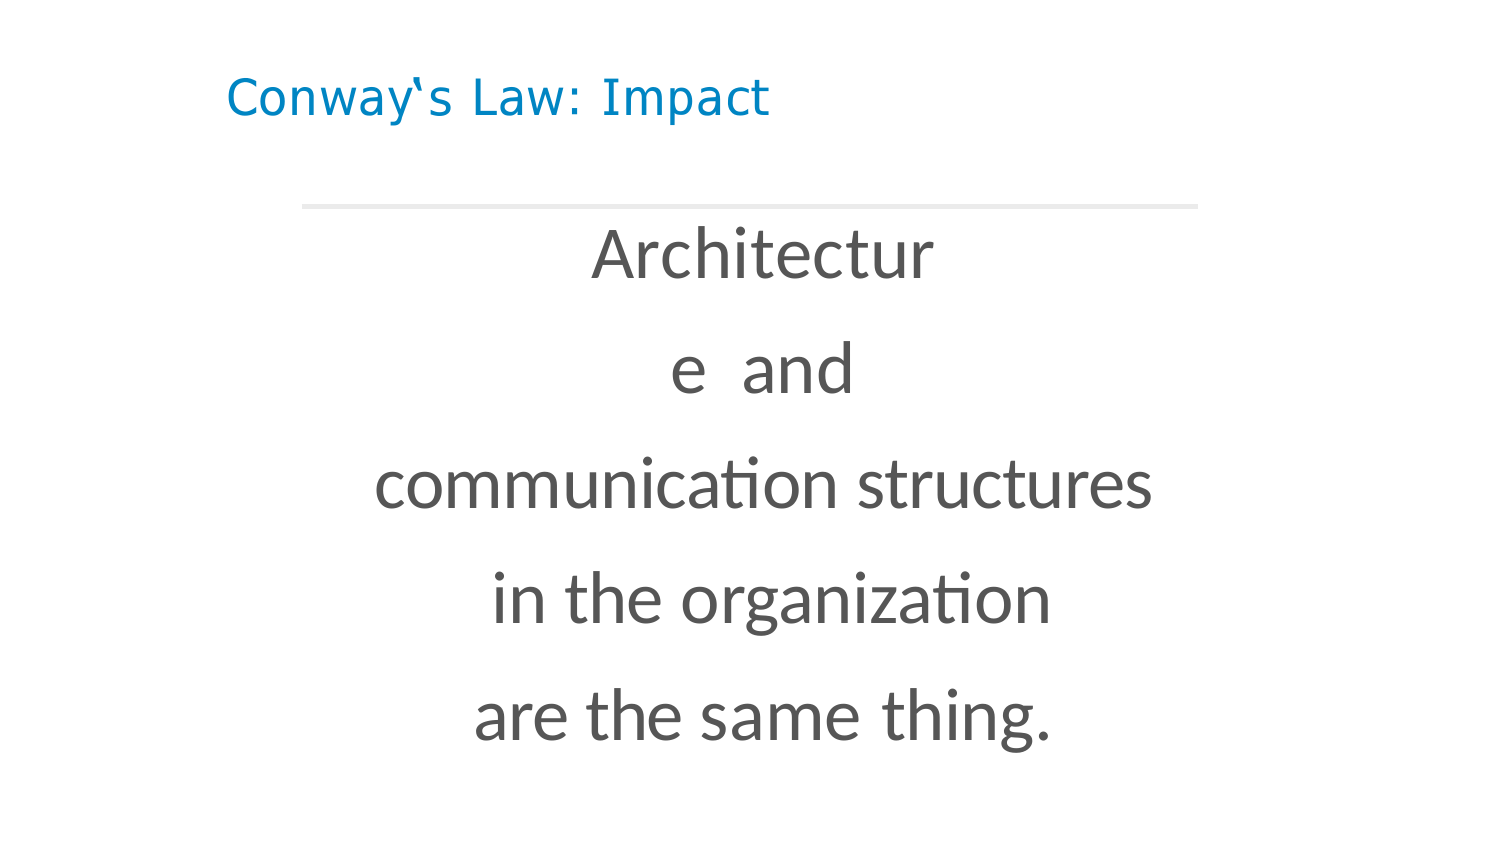

# Conway‘s Law: Impact
Architecture  and
communication structures  in the organization
are the same thing.